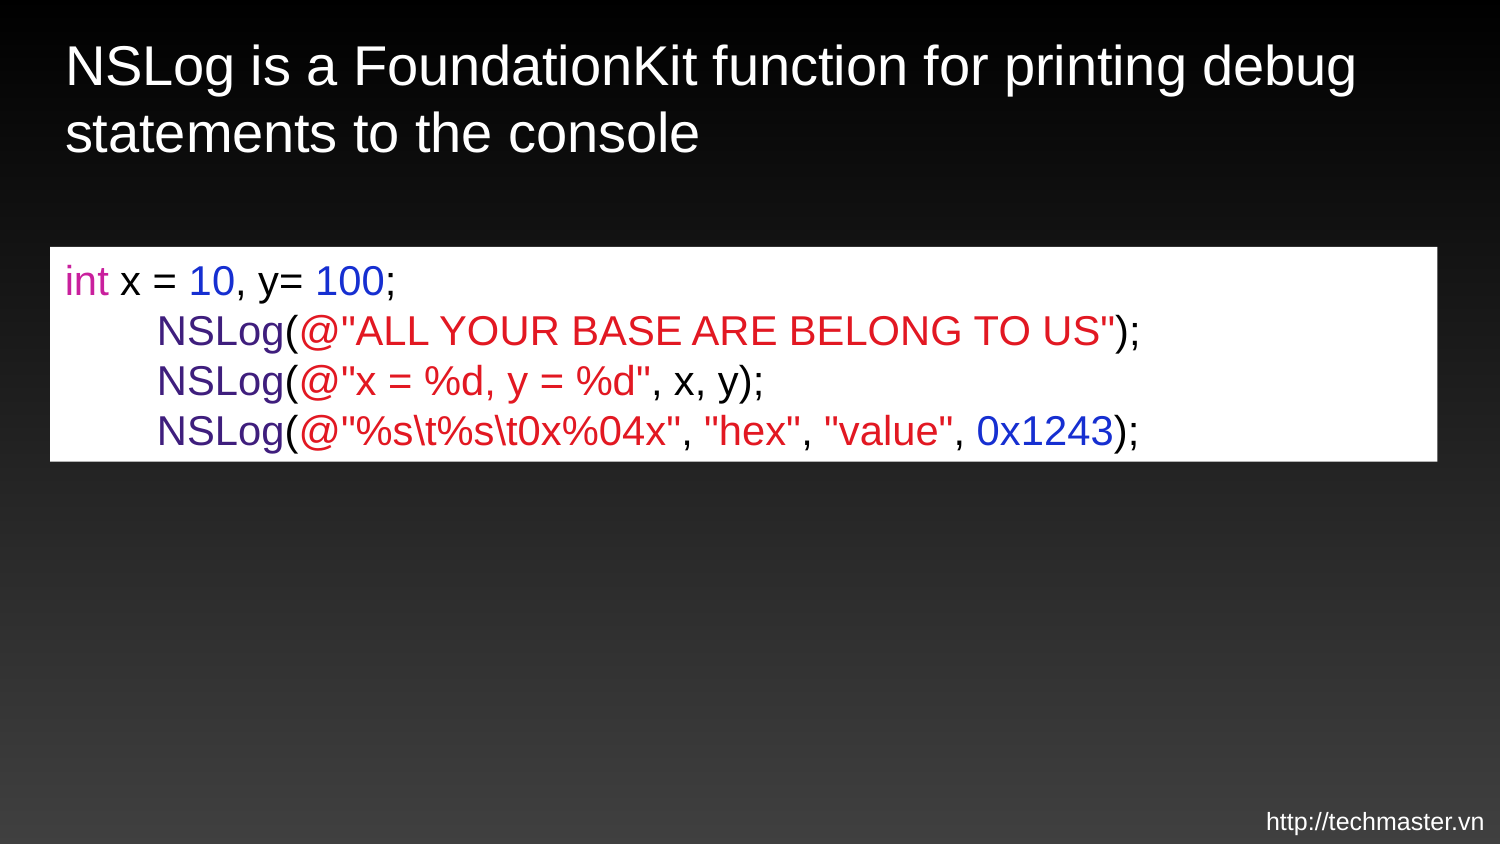

NSLog is a FoundationKit function for printing debug statements to the console
int x = 10, y= 100;
        NSLog(@"ALL YOUR BASE ARE BELONG TO US");
        NSLog(@"x = %d, y = %d", x, y);
        NSLog(@"%s\t%s\t0x%04x", "hex", "value", 0x1243);